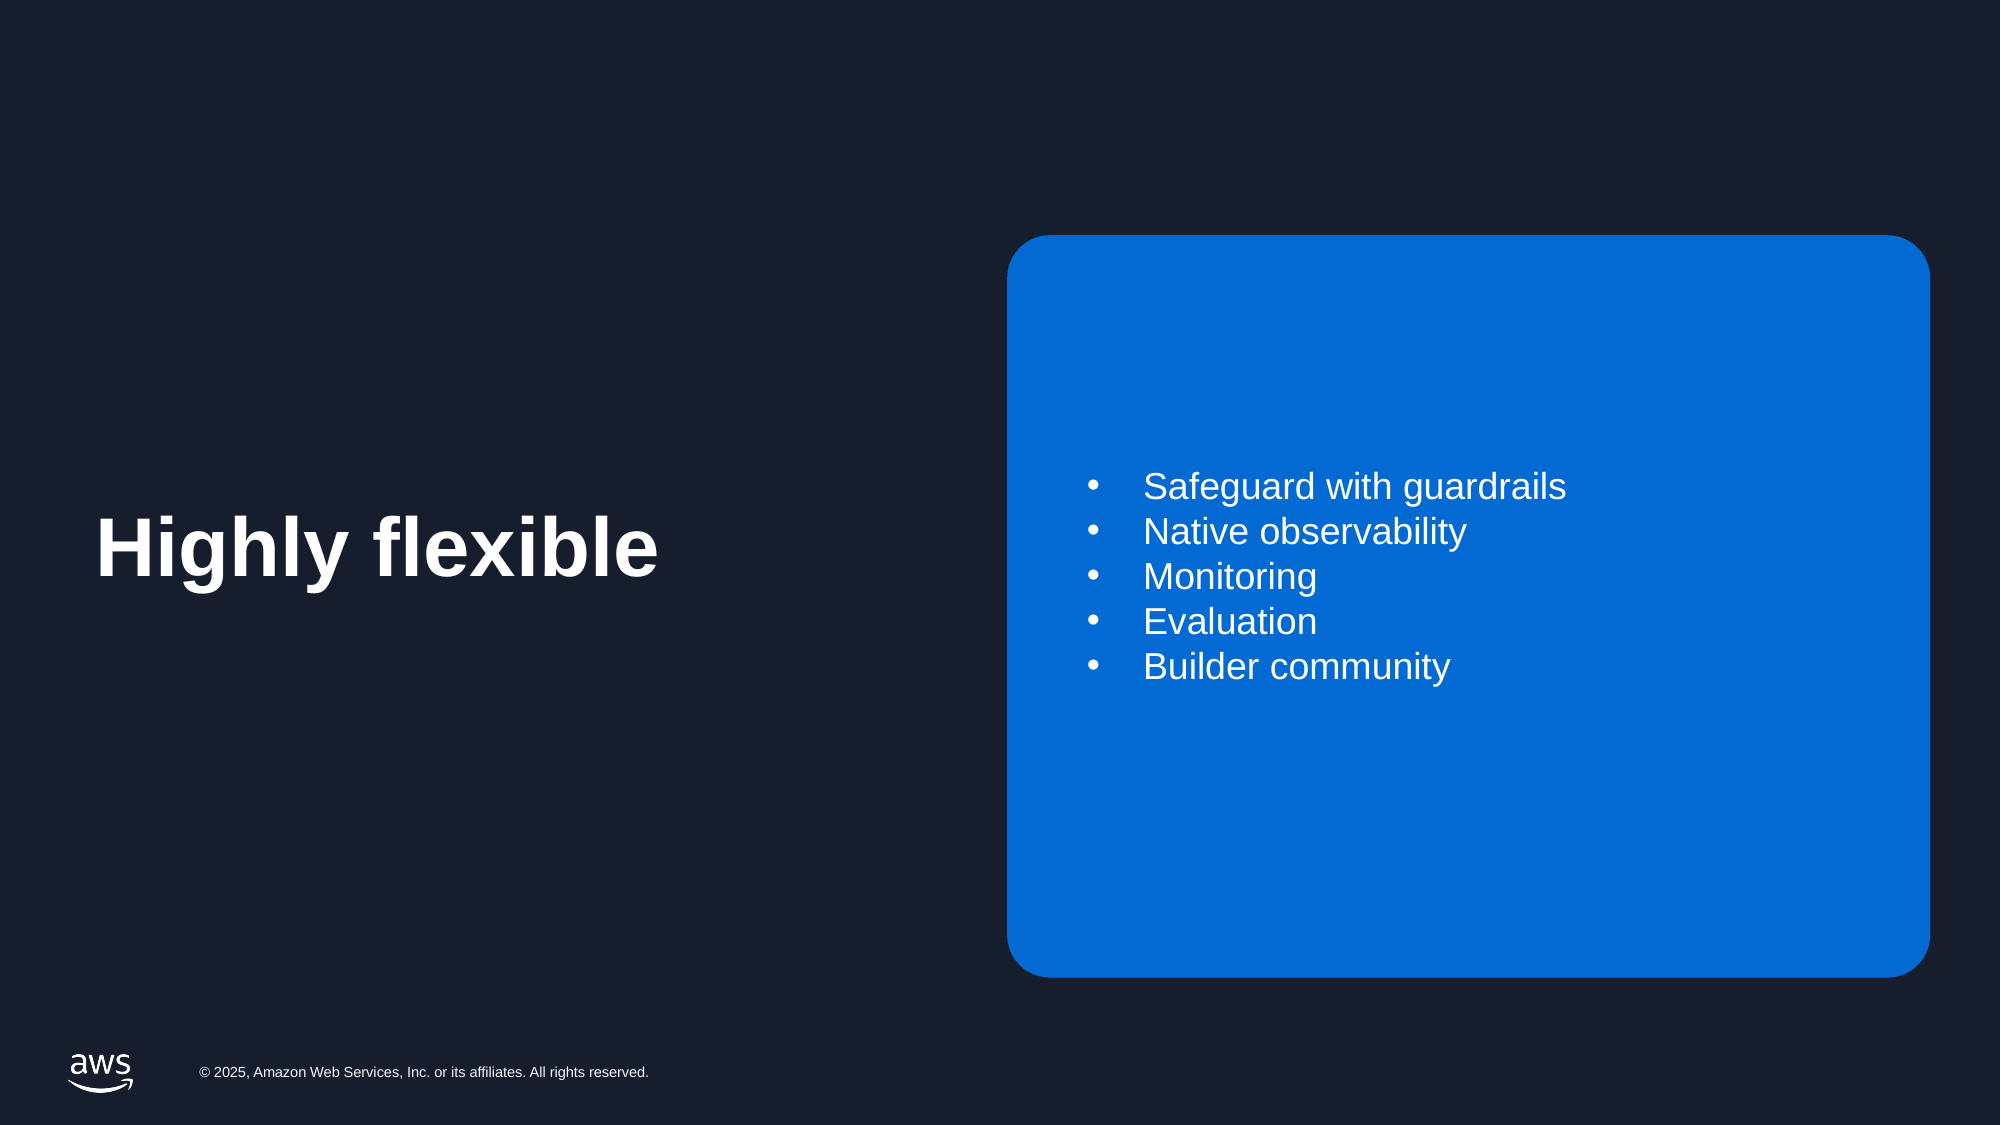

Safeguard with guardrails
Native observability
Monitoring
Evaluation
Builder community
# Highly flexible